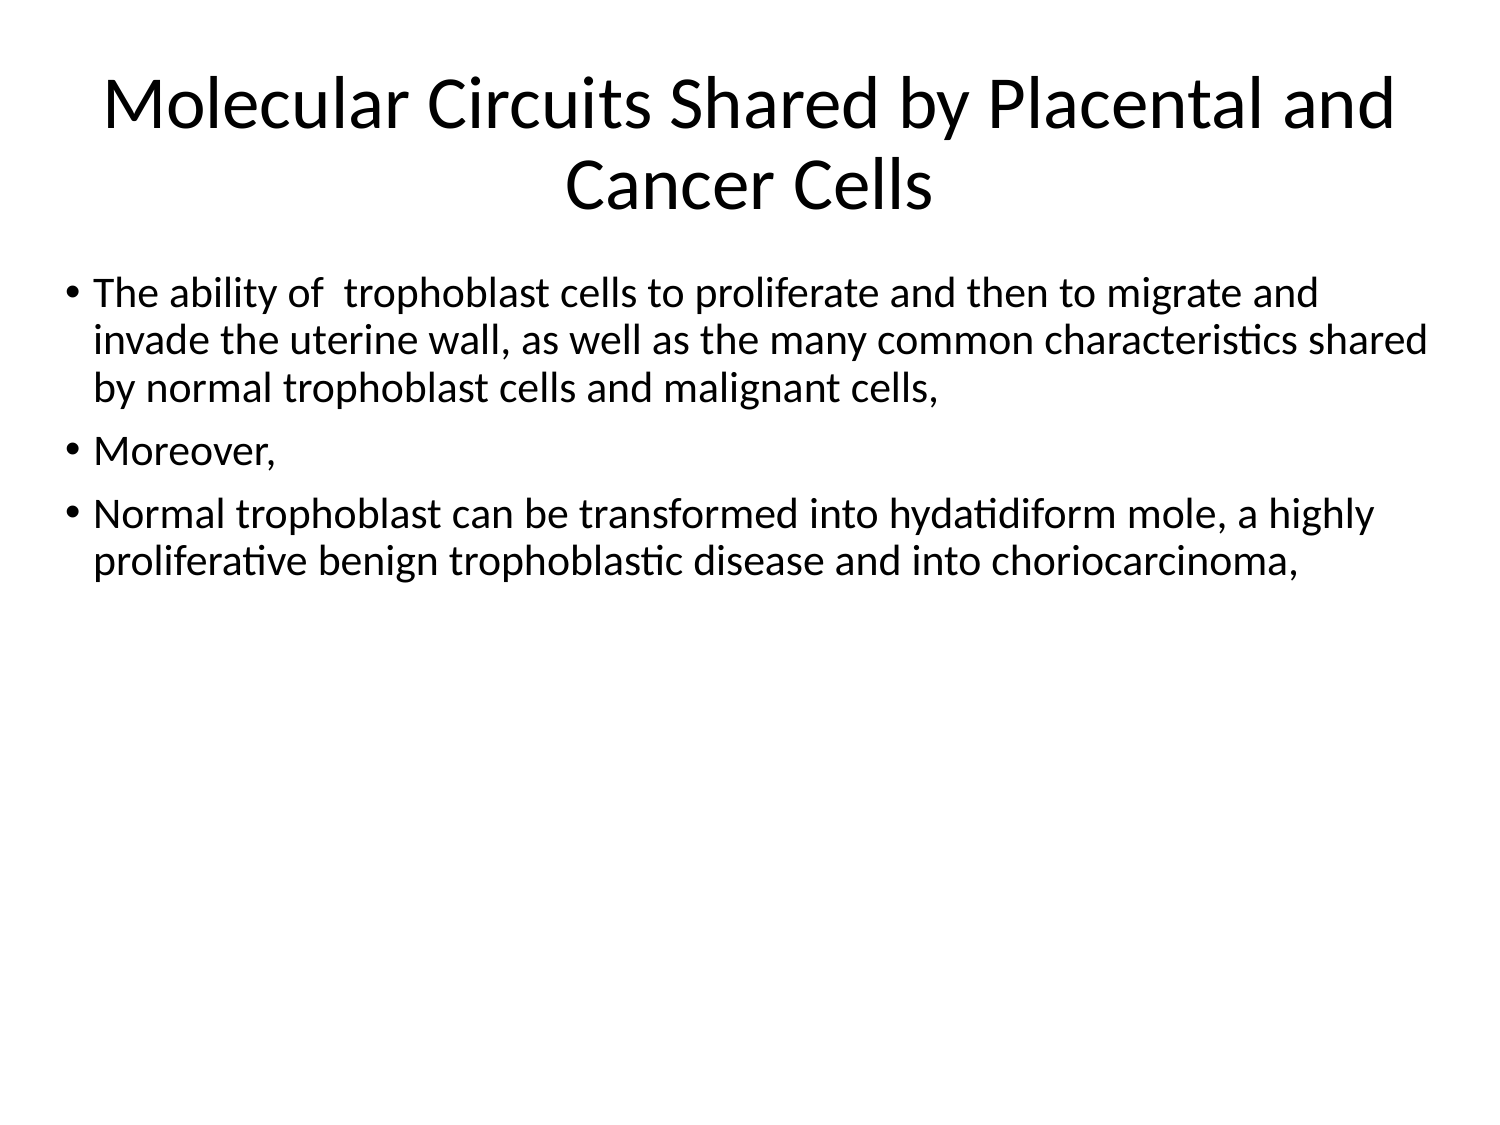

# Molecular Circuits Shared by Placental and Cancer Cells
The ability of  trophoblast cells to proliferate and then to migrate and invade the uterine wall, as well as the many common characteristics shared by normal trophoblast cells and malignant cells,
Moreover,
Normal trophoblast can be transformed into hydatidiform mole, a highly proliferative benign trophoblastic disease and into choriocarcinoma,